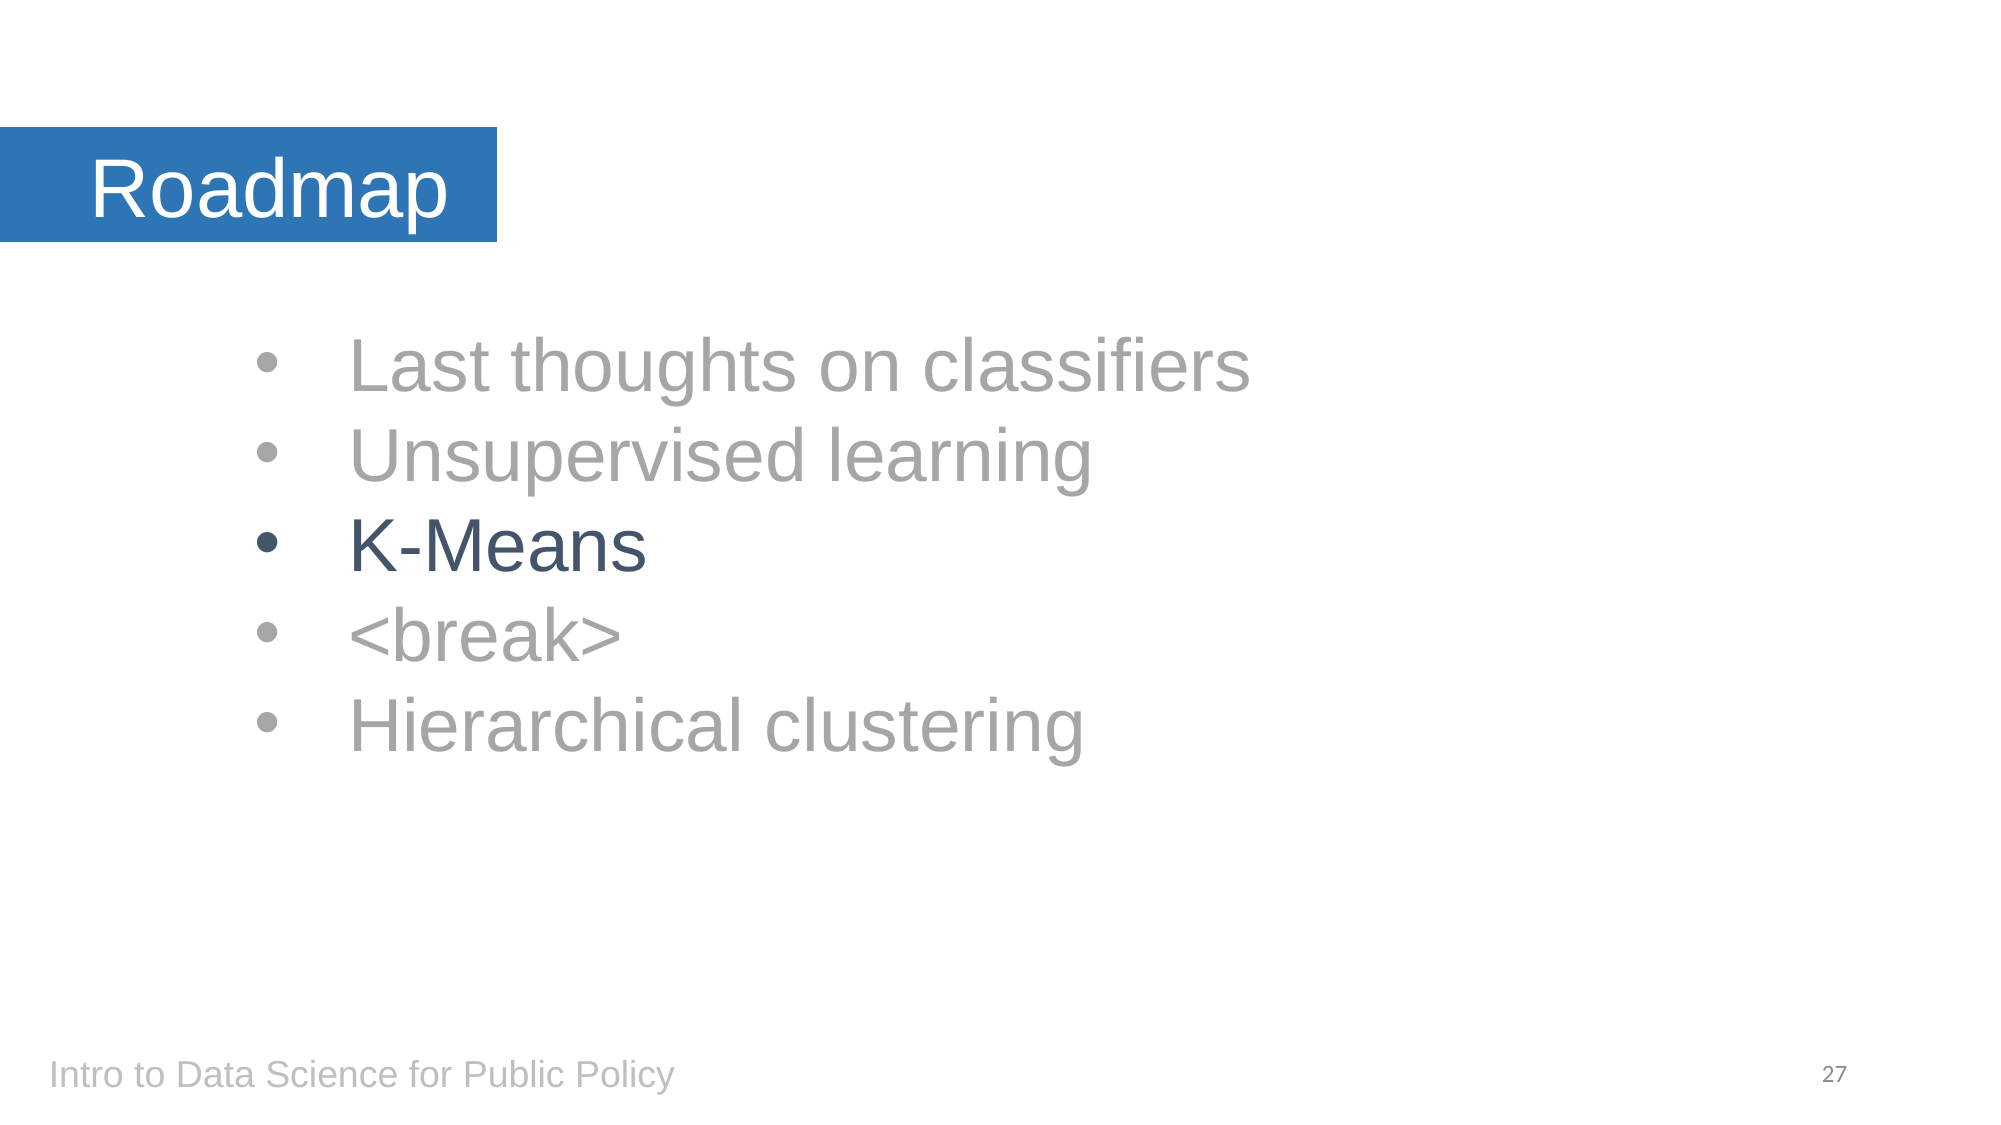

Roadmap
Last thoughts on classifiers
Unsupervised learning
K-Means
<break>
Hierarchical clustering

Intro to Data Science for Public Policy
27